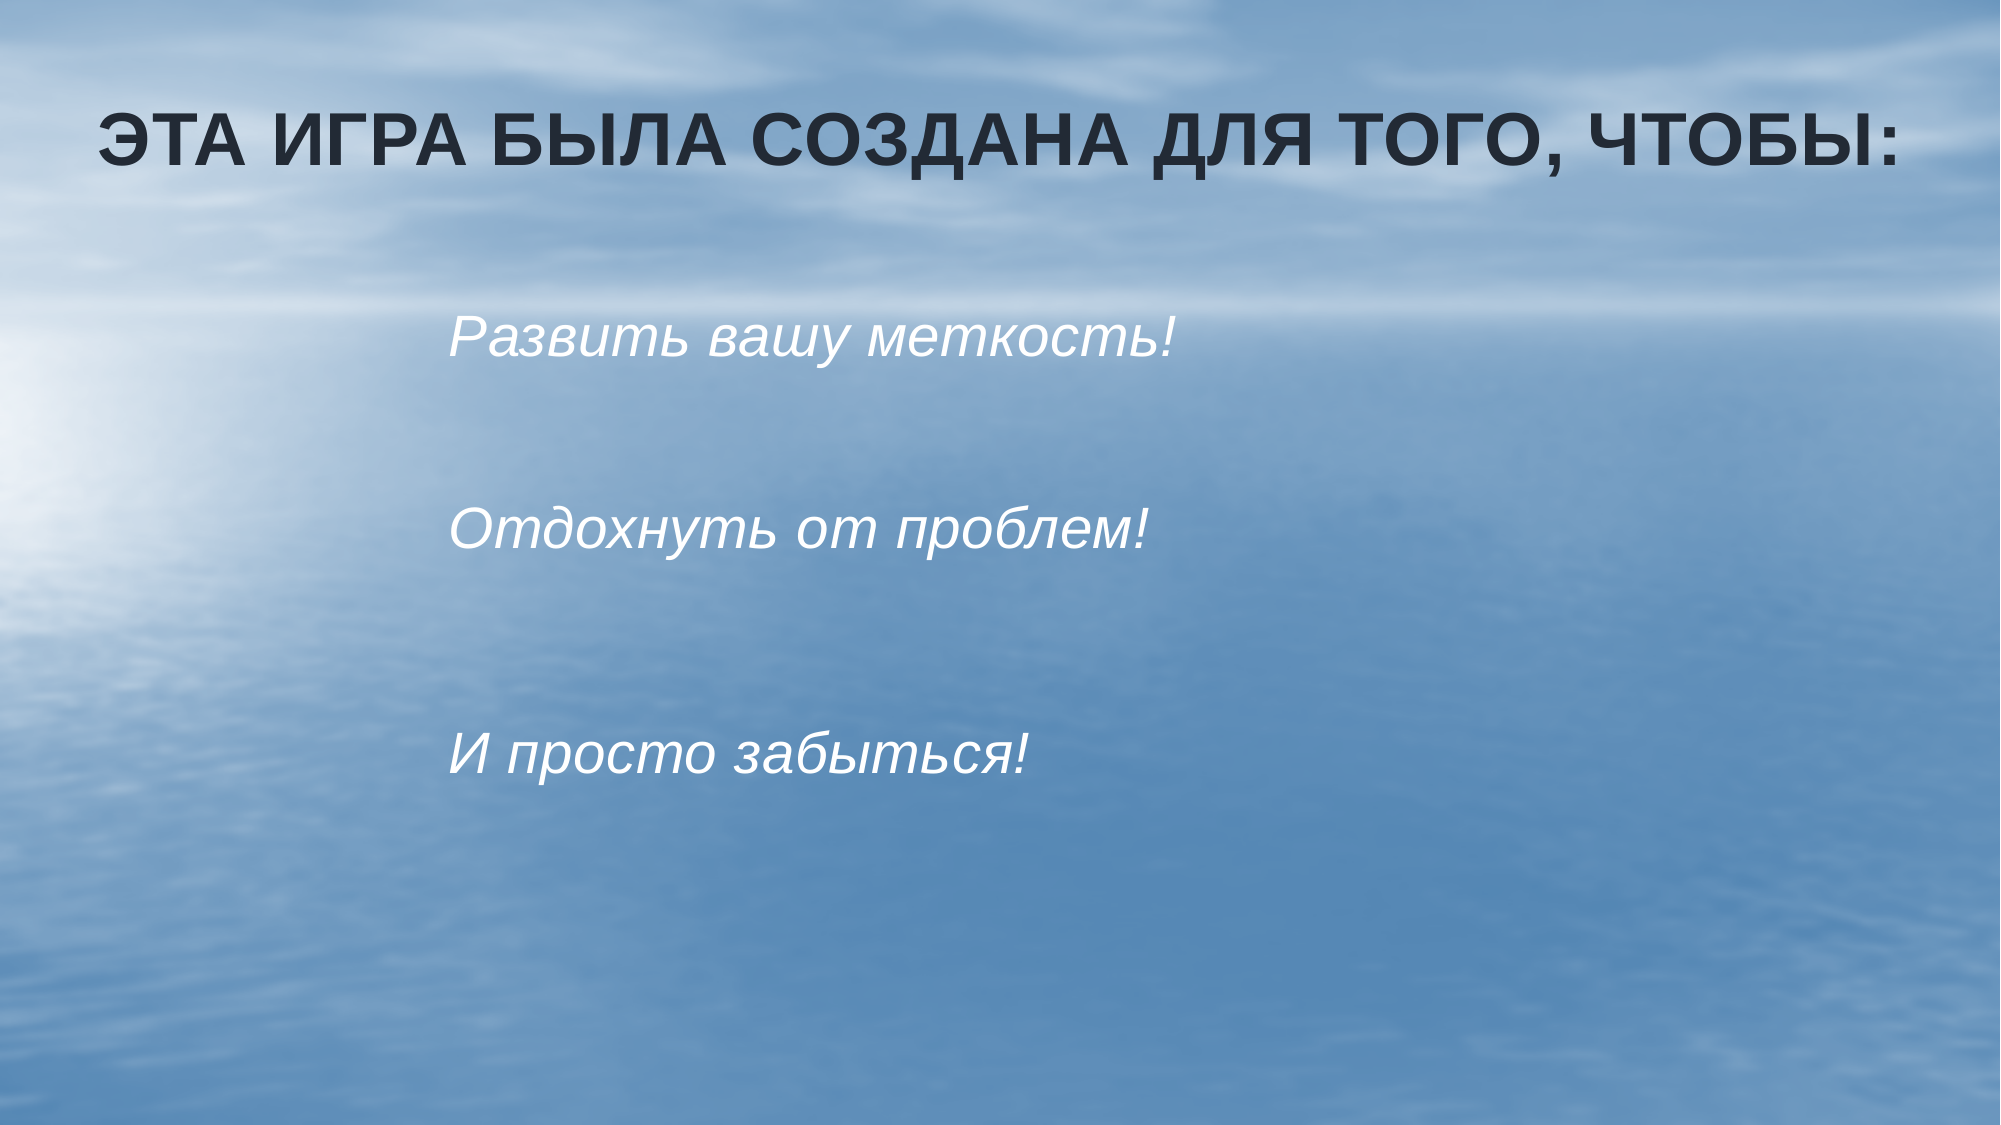

# Эта игра была создана для того, чтобы:
Развить вашу меткость!
Отдохнуть от проблем!
И просто забыться!